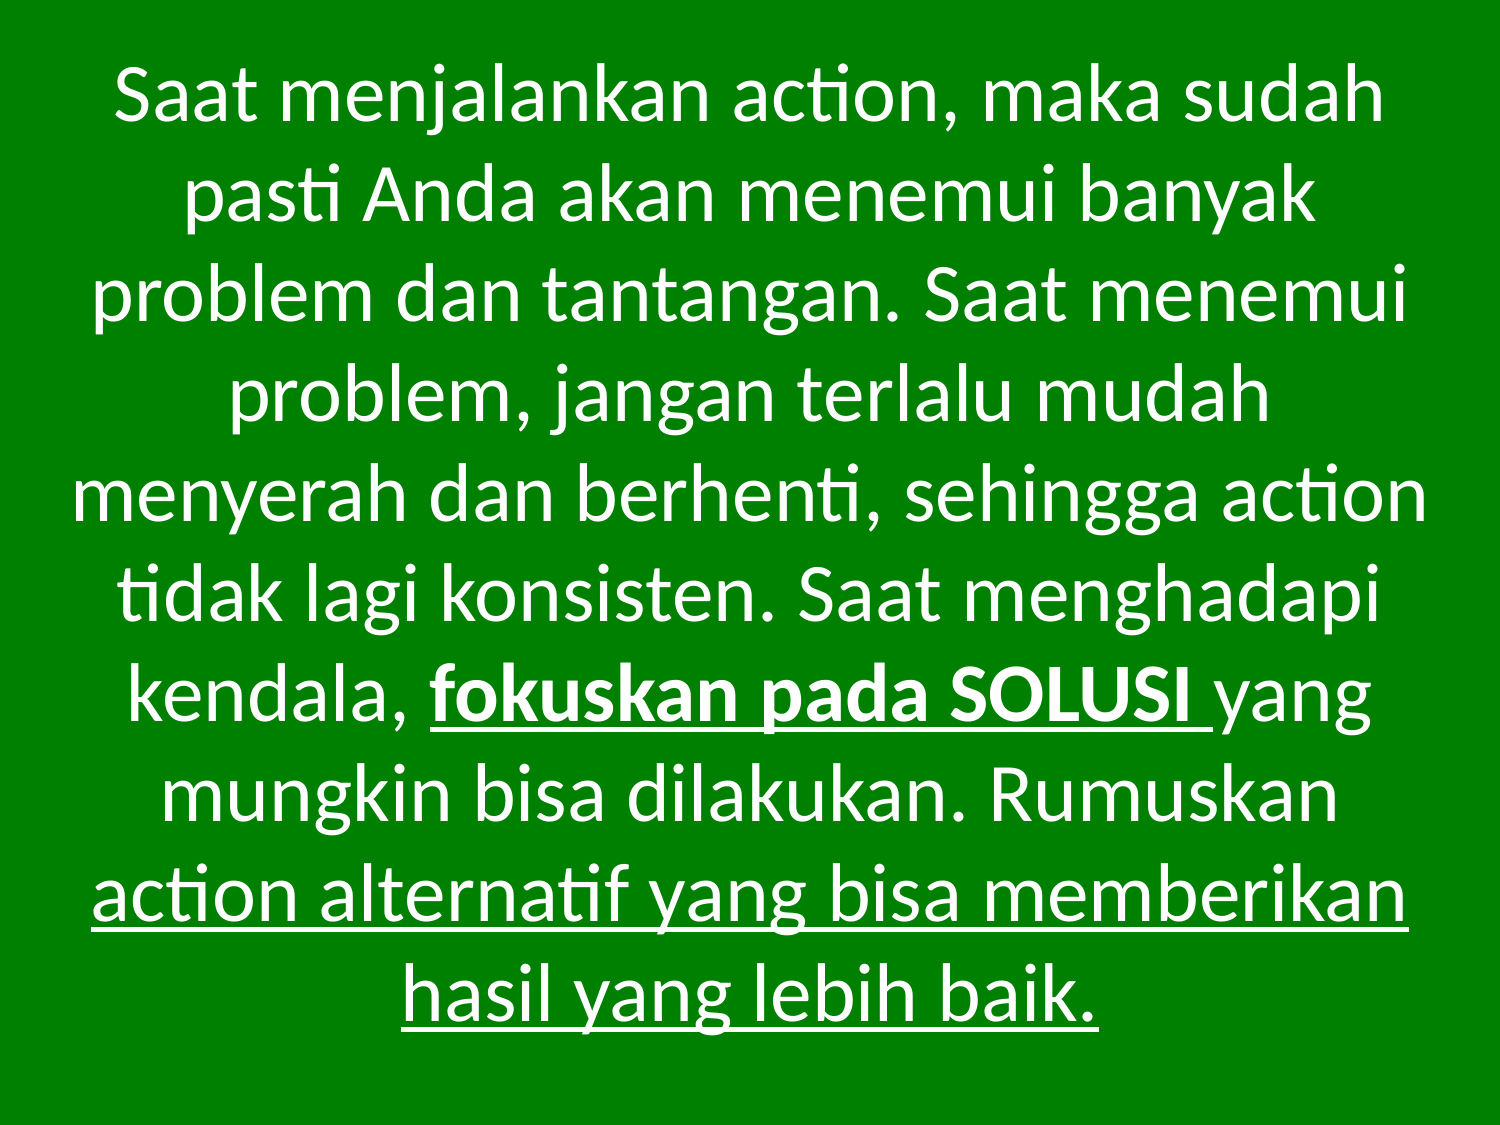

Saat menjalankan action, maka sudah pasti Anda akan menemui banyak problem dan tantangan. Saat menemui problem, jangan terlalu mudah menyerah dan berhenti, sehingga action tidak lagi konsisten. Saat menghadapi kendala, fokuskan pada SOLUSI yang mungkin bisa dilakukan. Rumuskan action alternatif yang bisa memberikan hasil yang lebih baik.